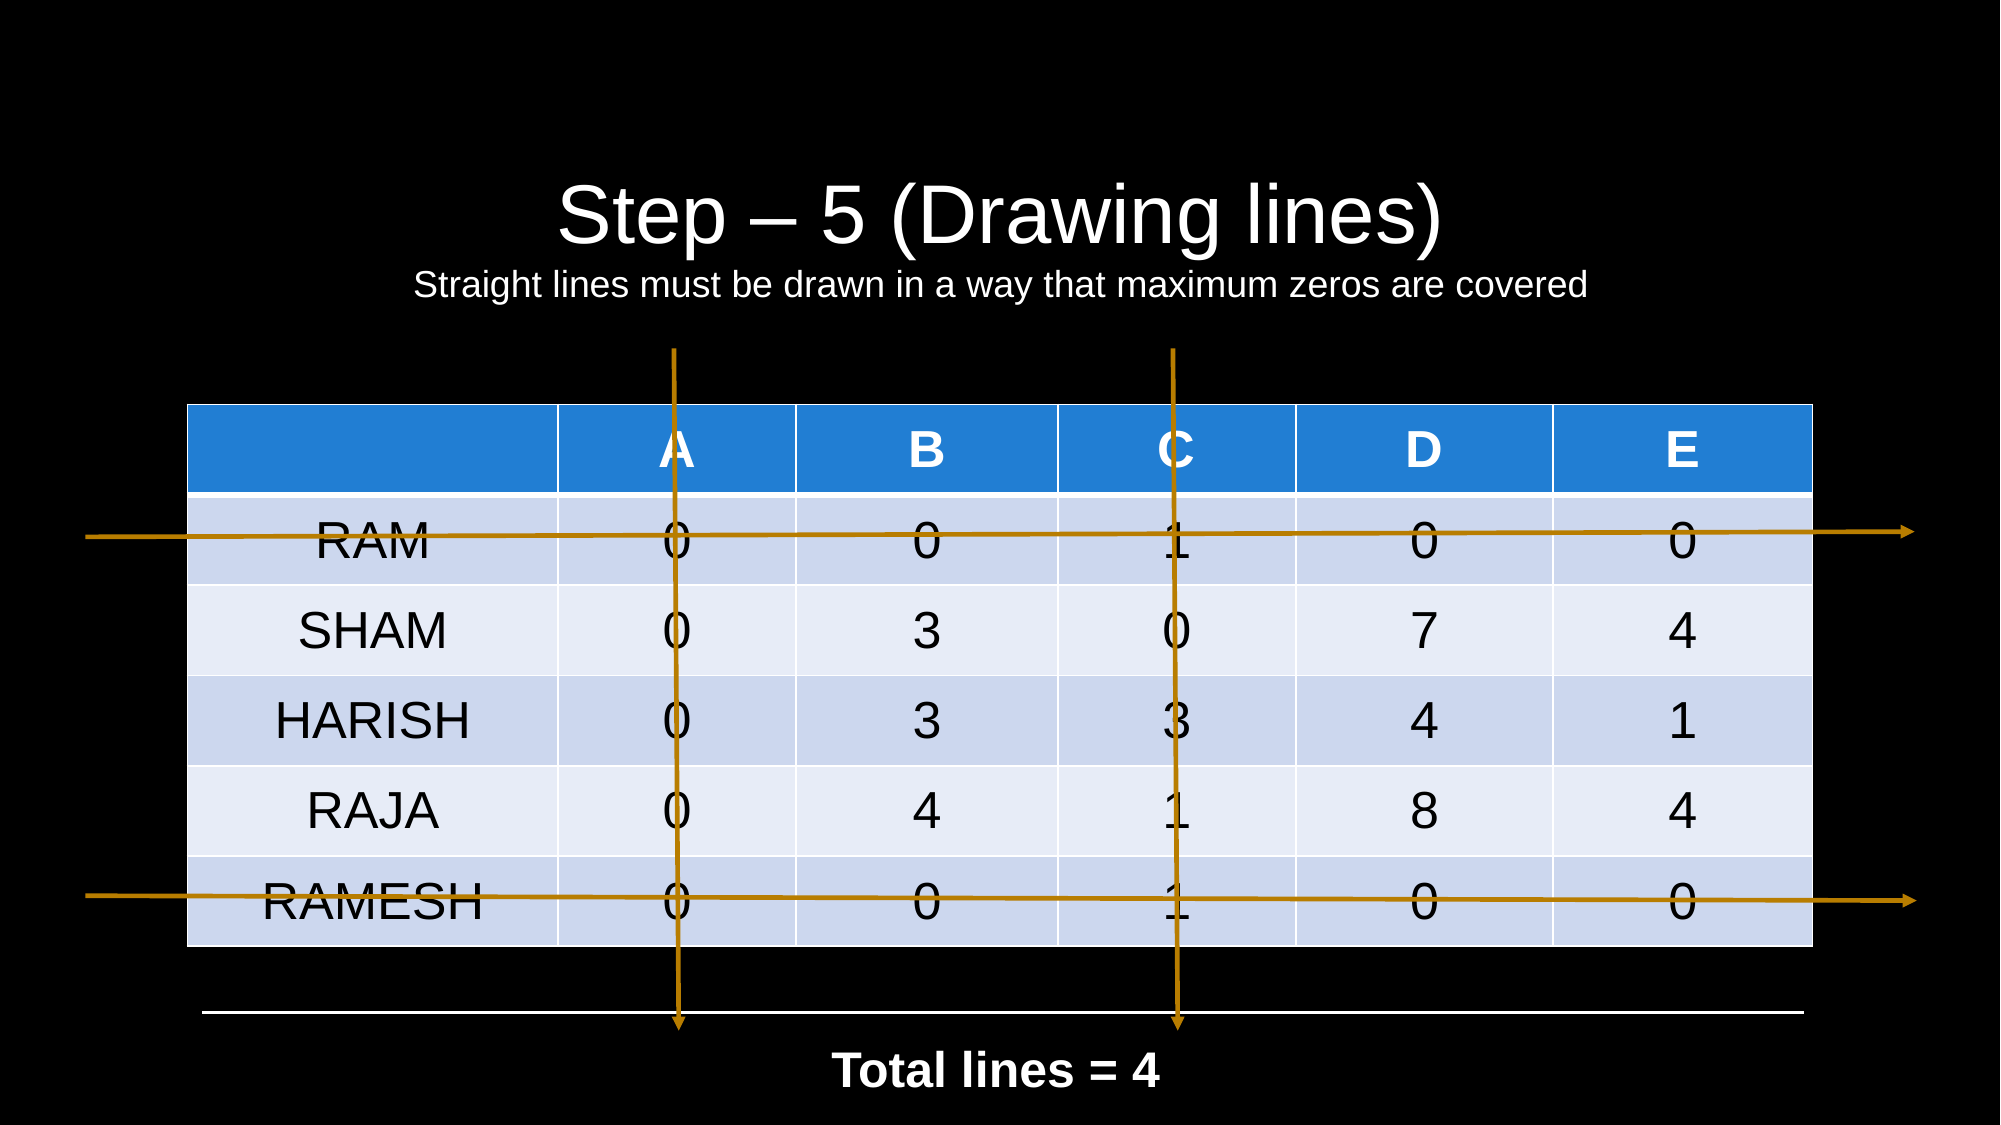

# Step – 5 (Drawing lines) Straight lines must be drawn in a way that maximum zeros are covered
| ​ | A​ | B​ | C​ | D​ | E​ |
| --- | --- | --- | --- | --- | --- |
| RAM​ | 0 | 0 | 1 | 0 | 0 |
| SHAM​ | 0 | 3 | 0 | 7 | 4 |
| HARISH​ | 0 | 3 | 3 | 4 | 1 |
| RAJA​ | 0 | 4 | 1 | 8 | 4 |
| RAMESH​ | 0 | 0 | 1 | 0 | 0 |
Total lines = 4